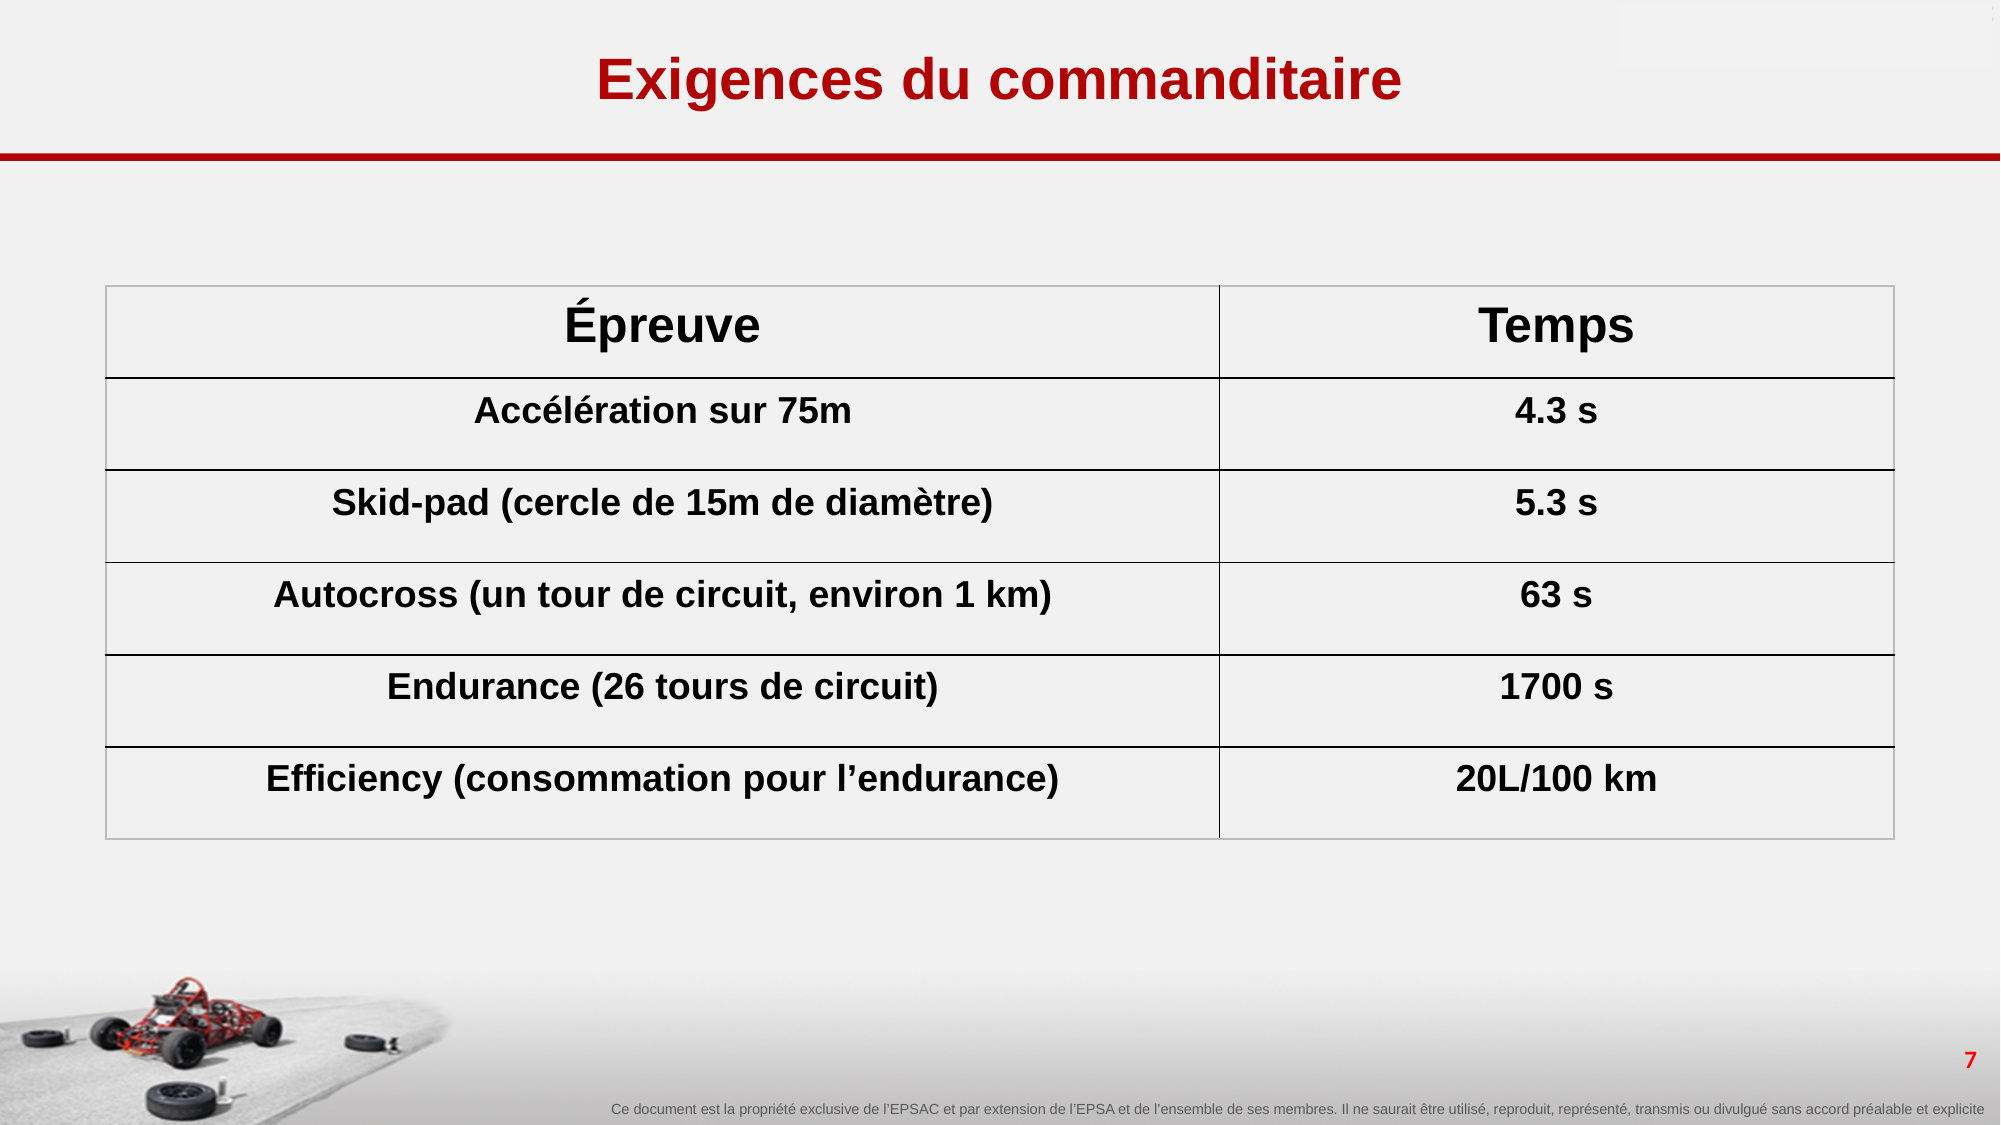

# Exigences du commanditaire
| Épreuve | Temps |
| --- | --- |
| Accélération sur 75m | 4.3 s |
| Skid-pad (cercle de 15m de diamètre) | 5.3 s |
| Autocross (un tour de circuit, environ 1 km) | 63 s |
| Endurance (26 tours de circuit) | 1700 s |
| Efficiency (consommation pour l’endurance) | 20L/100 km |

7